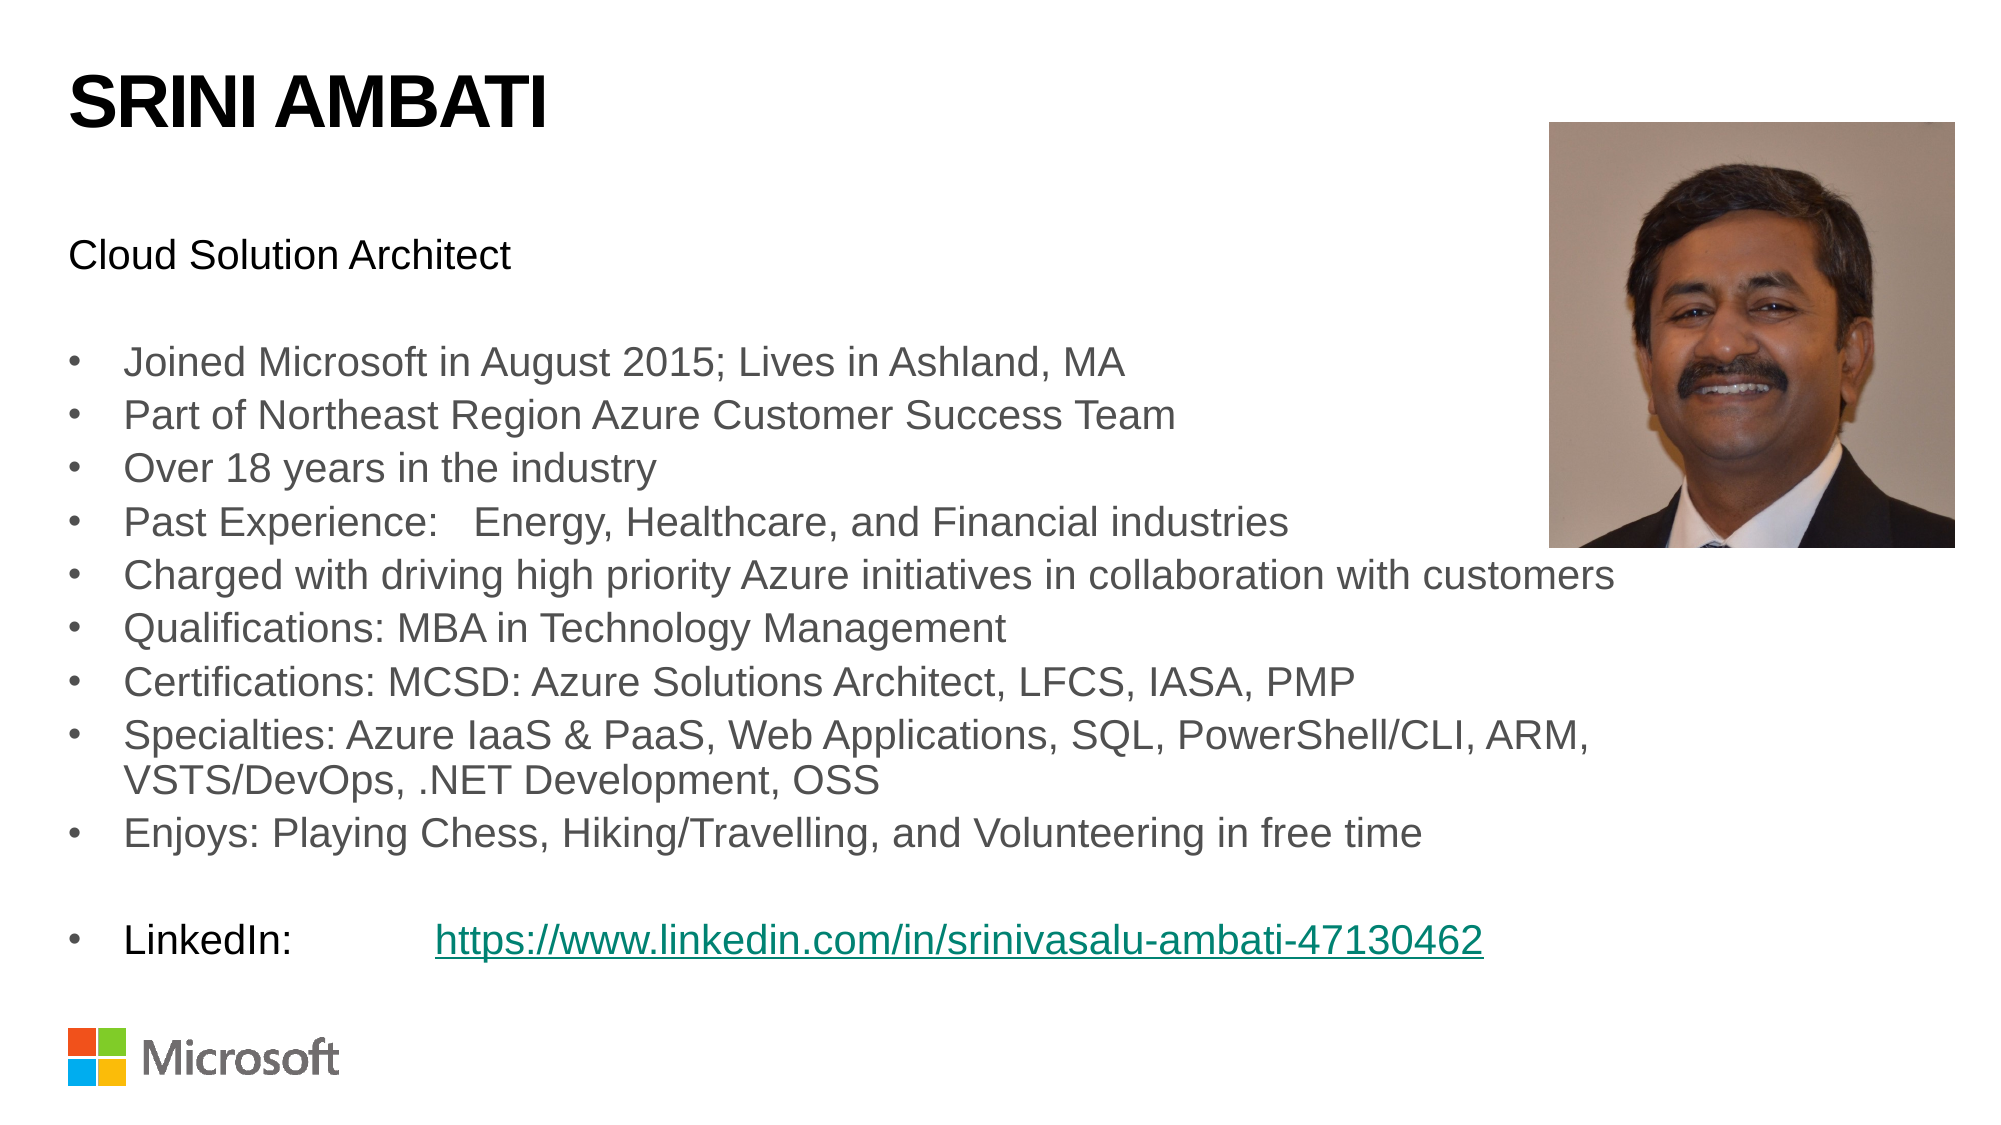

# SRINI AMBATI

Cloud Solution Architect

Joined Microsoft in August 2015; Lives in Ashland, MA
Part of Northeast Region Azure Customer Success Team
Over 18 years in the industry
Past Experience:   Energy, Healthcare, and Financial industries
Charged with driving high priority Azure initiatives in collaboration with customers
Qualifications: MBA in Technology Management
Certifications: MCSD: Azure Solutions Architect, LFCS, IASA, PMP
Specialties: Azure IaaS & PaaS, Web Applications, SQL, PowerShell/CLI, ARM, VSTS/DevOps, .NET Development, OSS
Enjoys: Playing Chess, Hiking/Travelling, and Volunteering in free time

LinkedIn:	 https://www.linkedin.com/in/srinivasalu-ambati-47130462